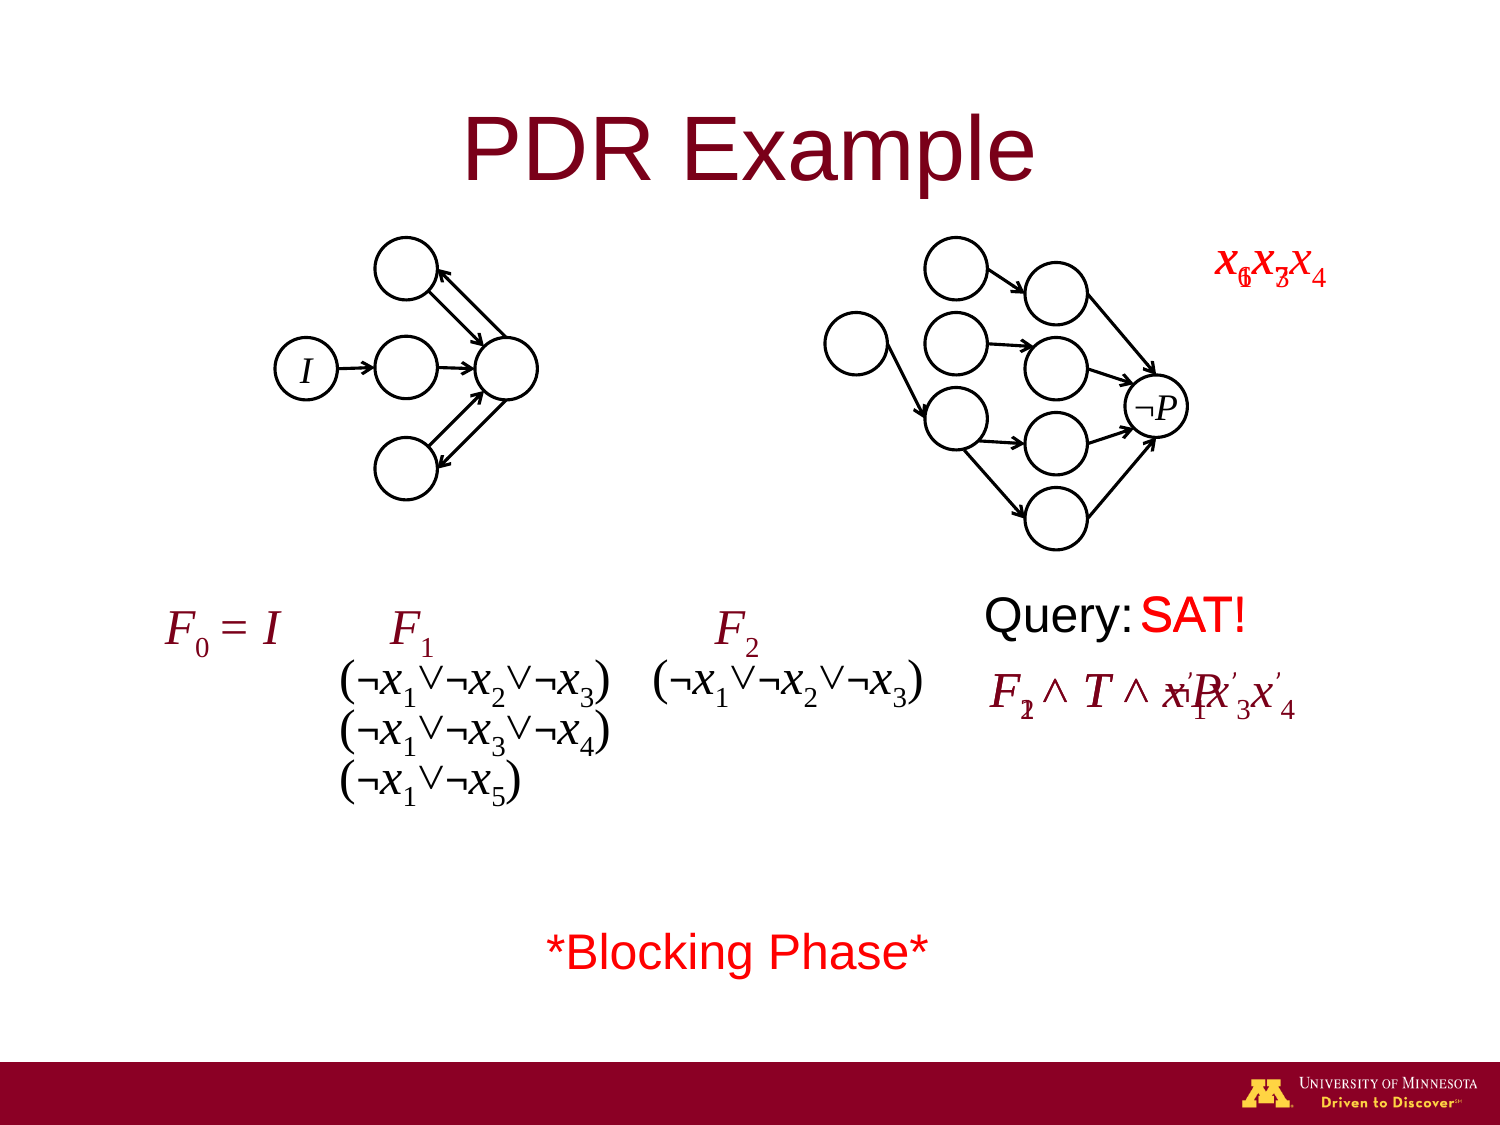

# PDR Example
x6x7
x1x3x4

I

¬P

SAT!
Query:
SAT!
F0 = I
F1
F2
(¬x1˅¬x2˅¬x3)
(¬x1˅¬x2˅¬x3)
F2 ˄ T ˄ ¬P
F1 ˄ T ˄ x’1x’3x’4
(¬x1˅¬x3˅¬x4)
(¬x1˅¬x5)
*Blocking Phase*